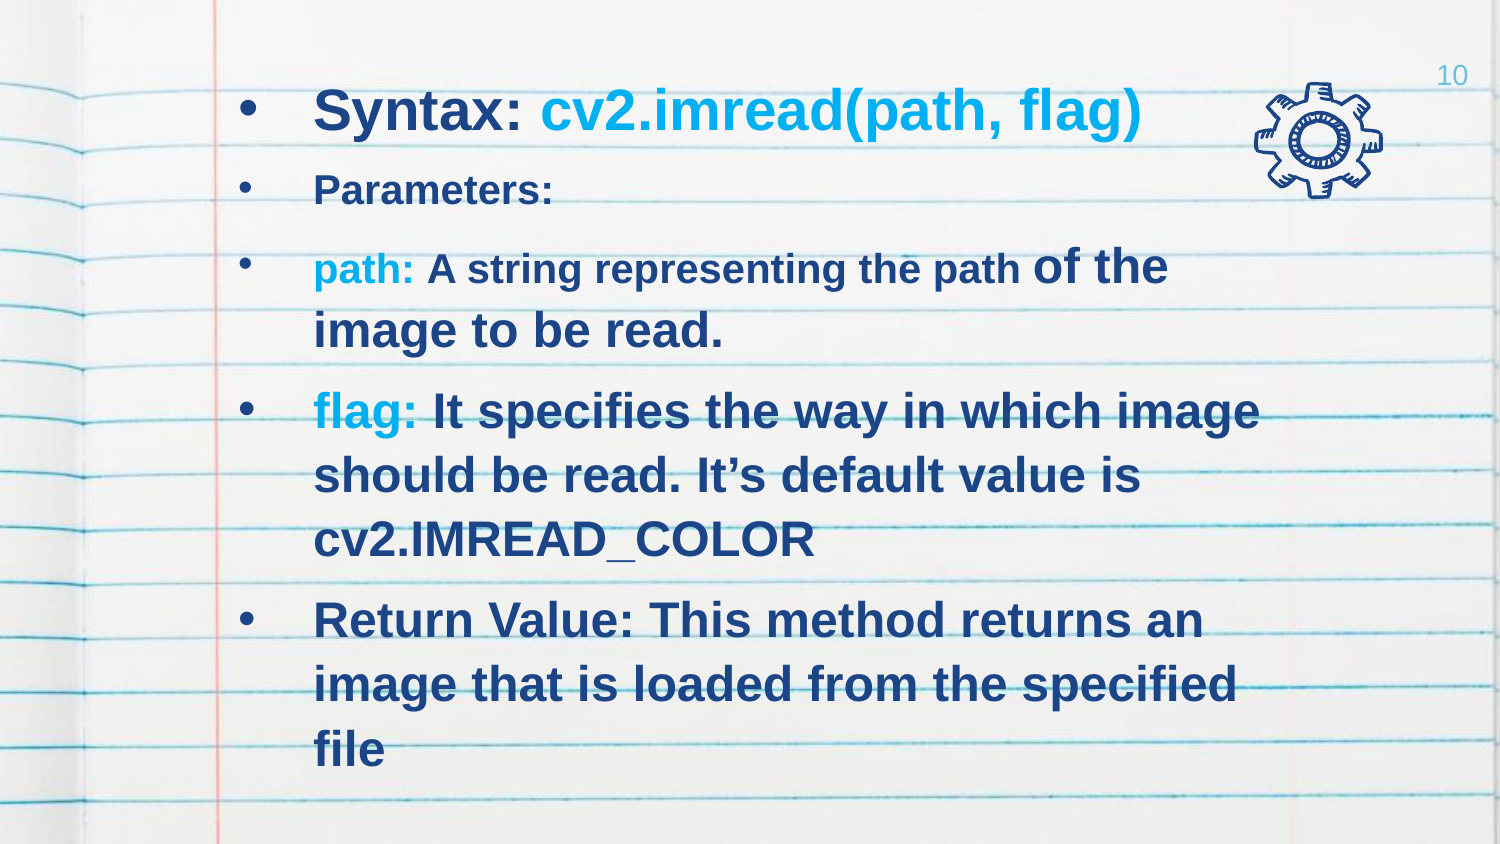

10

Syntax: cv2.imread(path, flag)
Parameters:
path: A string representing the path of the image to be read.
flag: It specifies the way in which image should be read. It’s default value is cv2.IMREAD_COLOR
Return Value: This method returns an image that is loaded from the specified file